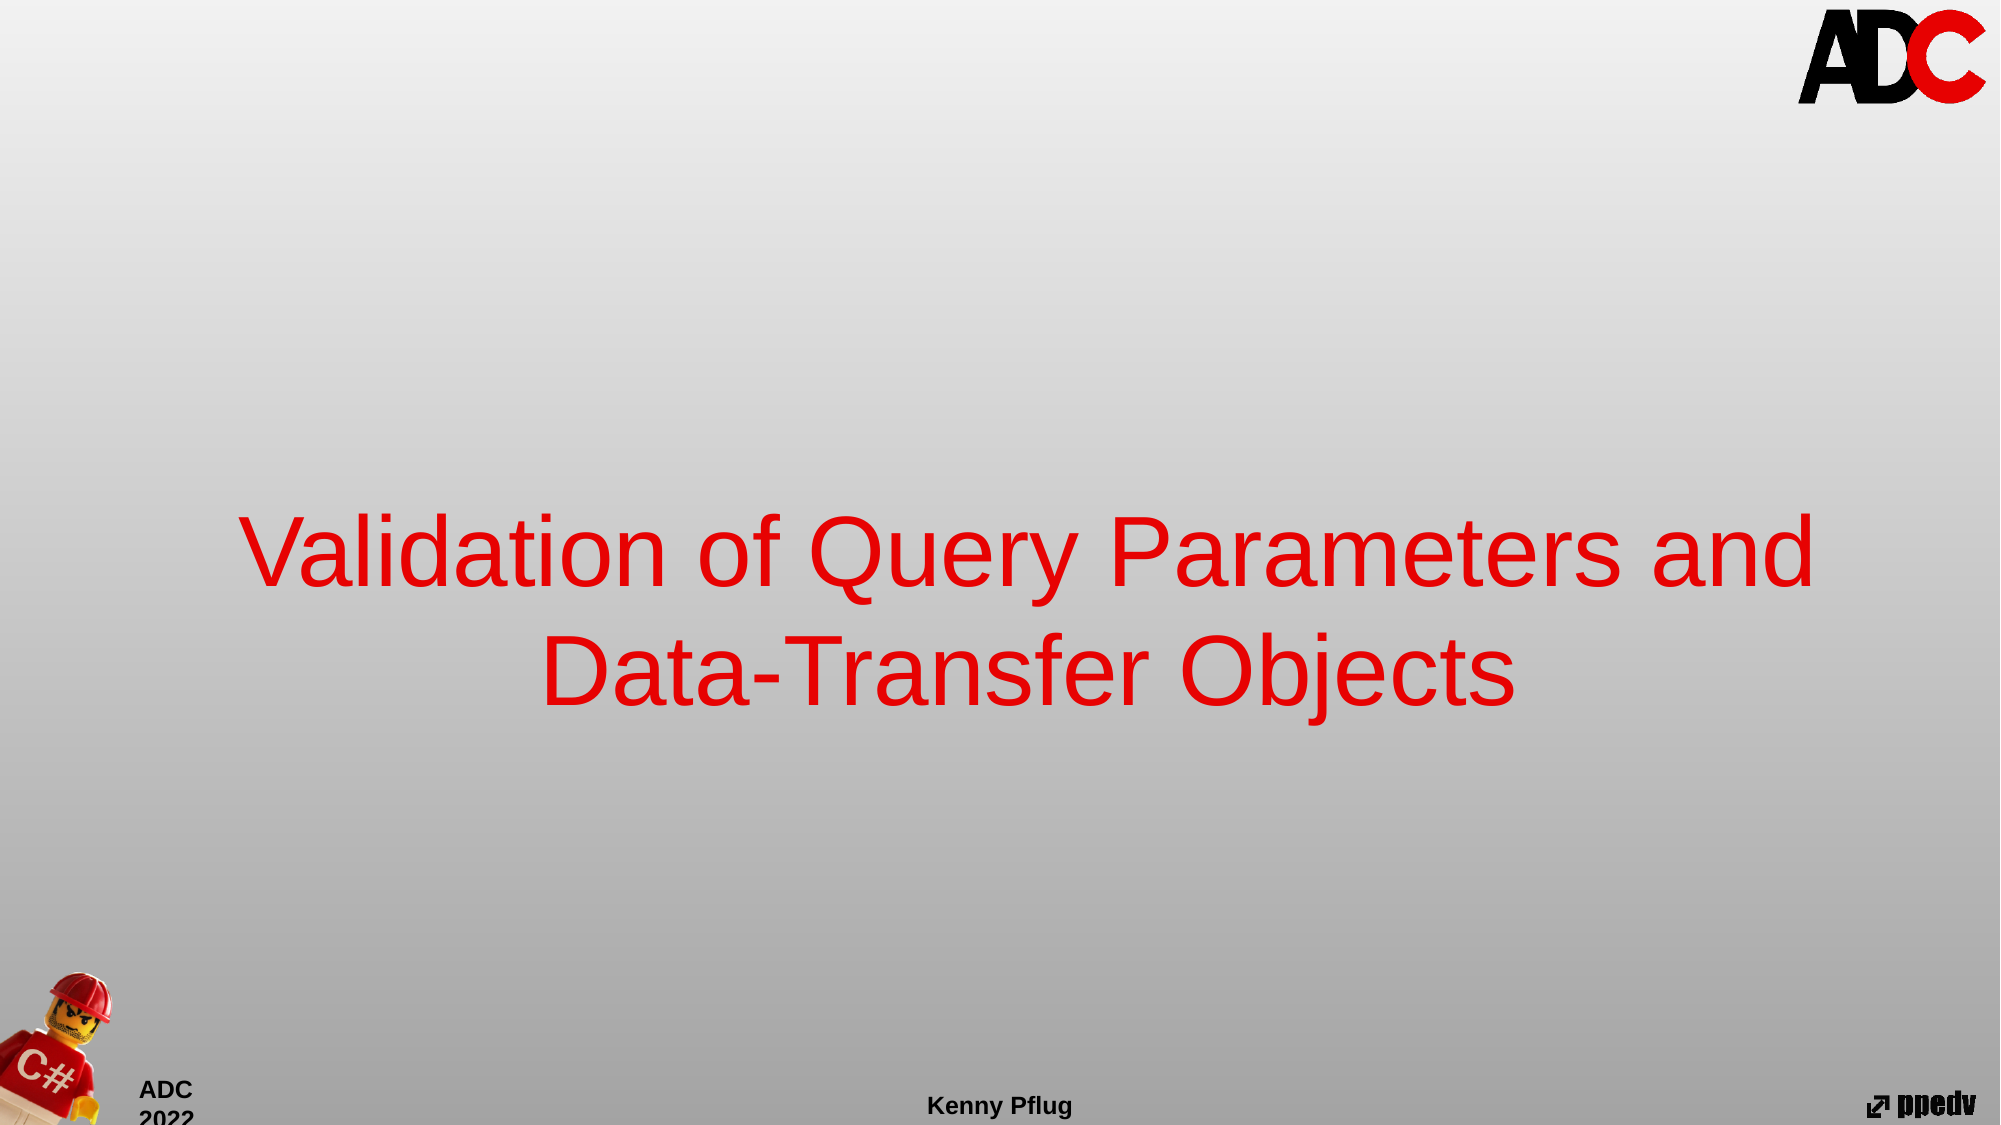

Validation of Query Parameters and Data-Transfer Objects